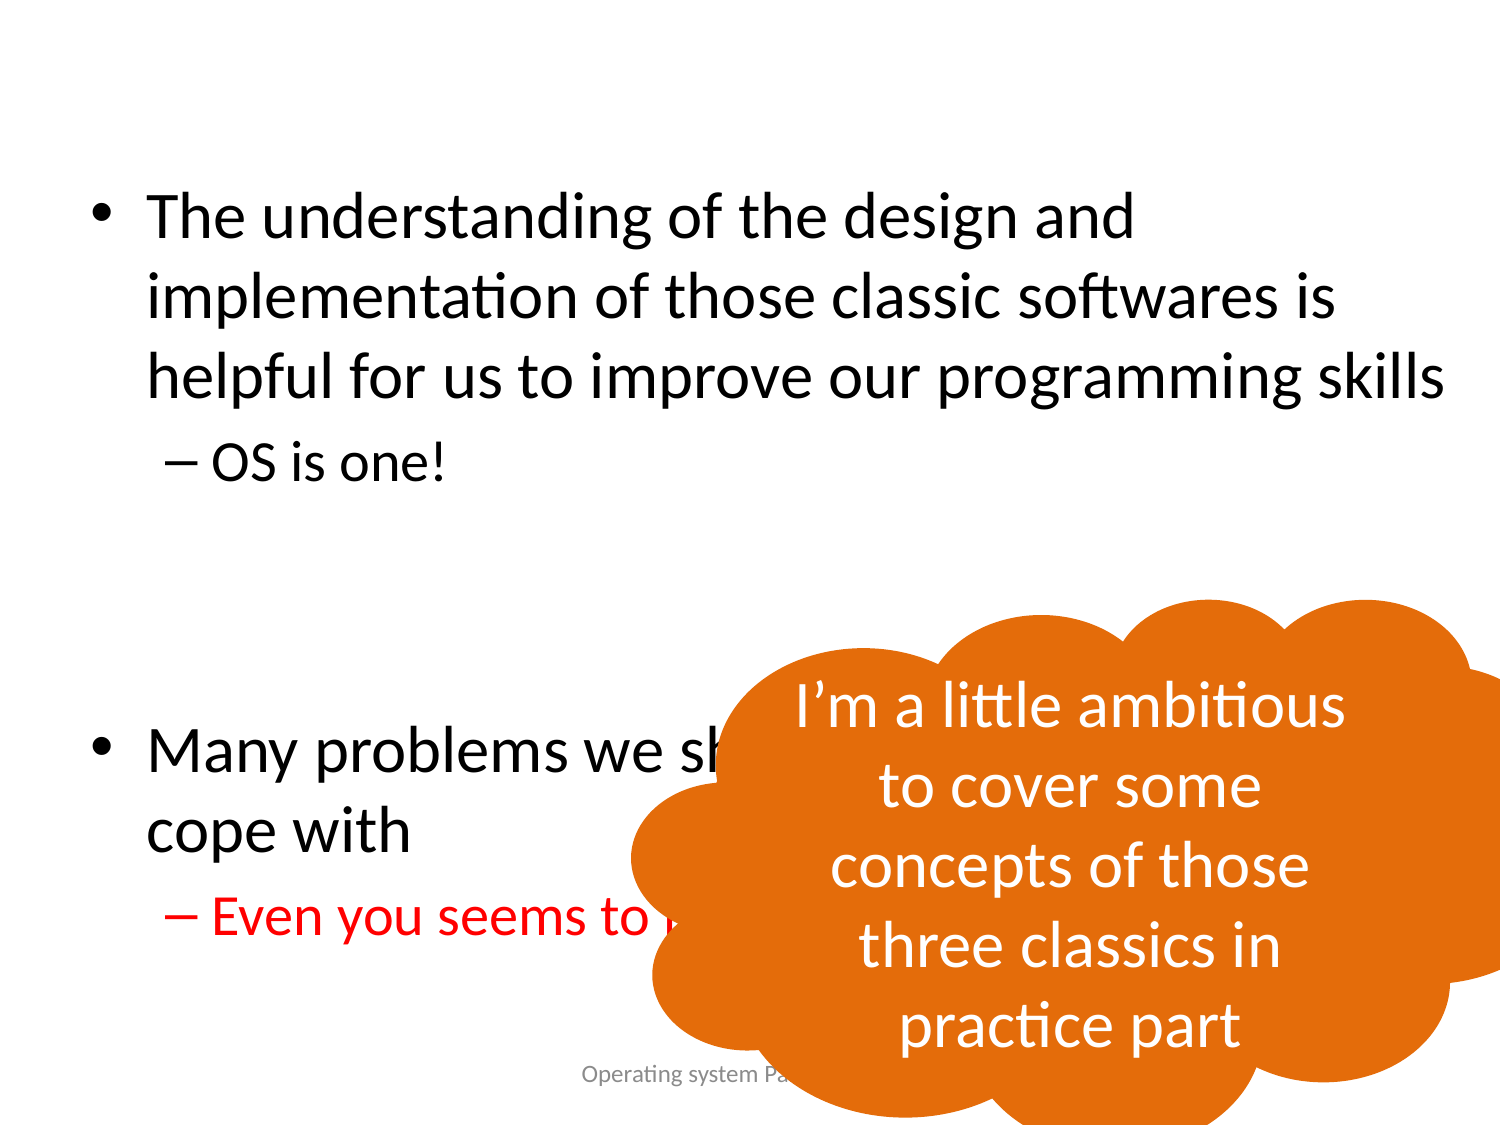

#
The understanding of the design and implementation of those classic softwares is helpful for us to improve our programming skills
OS is one!

Many problems we should consider carefully to cope with
Even you seems to have known many interesting facts
I’m a little ambitious to cover some concepts of those three classics in practice part
Operating system Part I Introduction